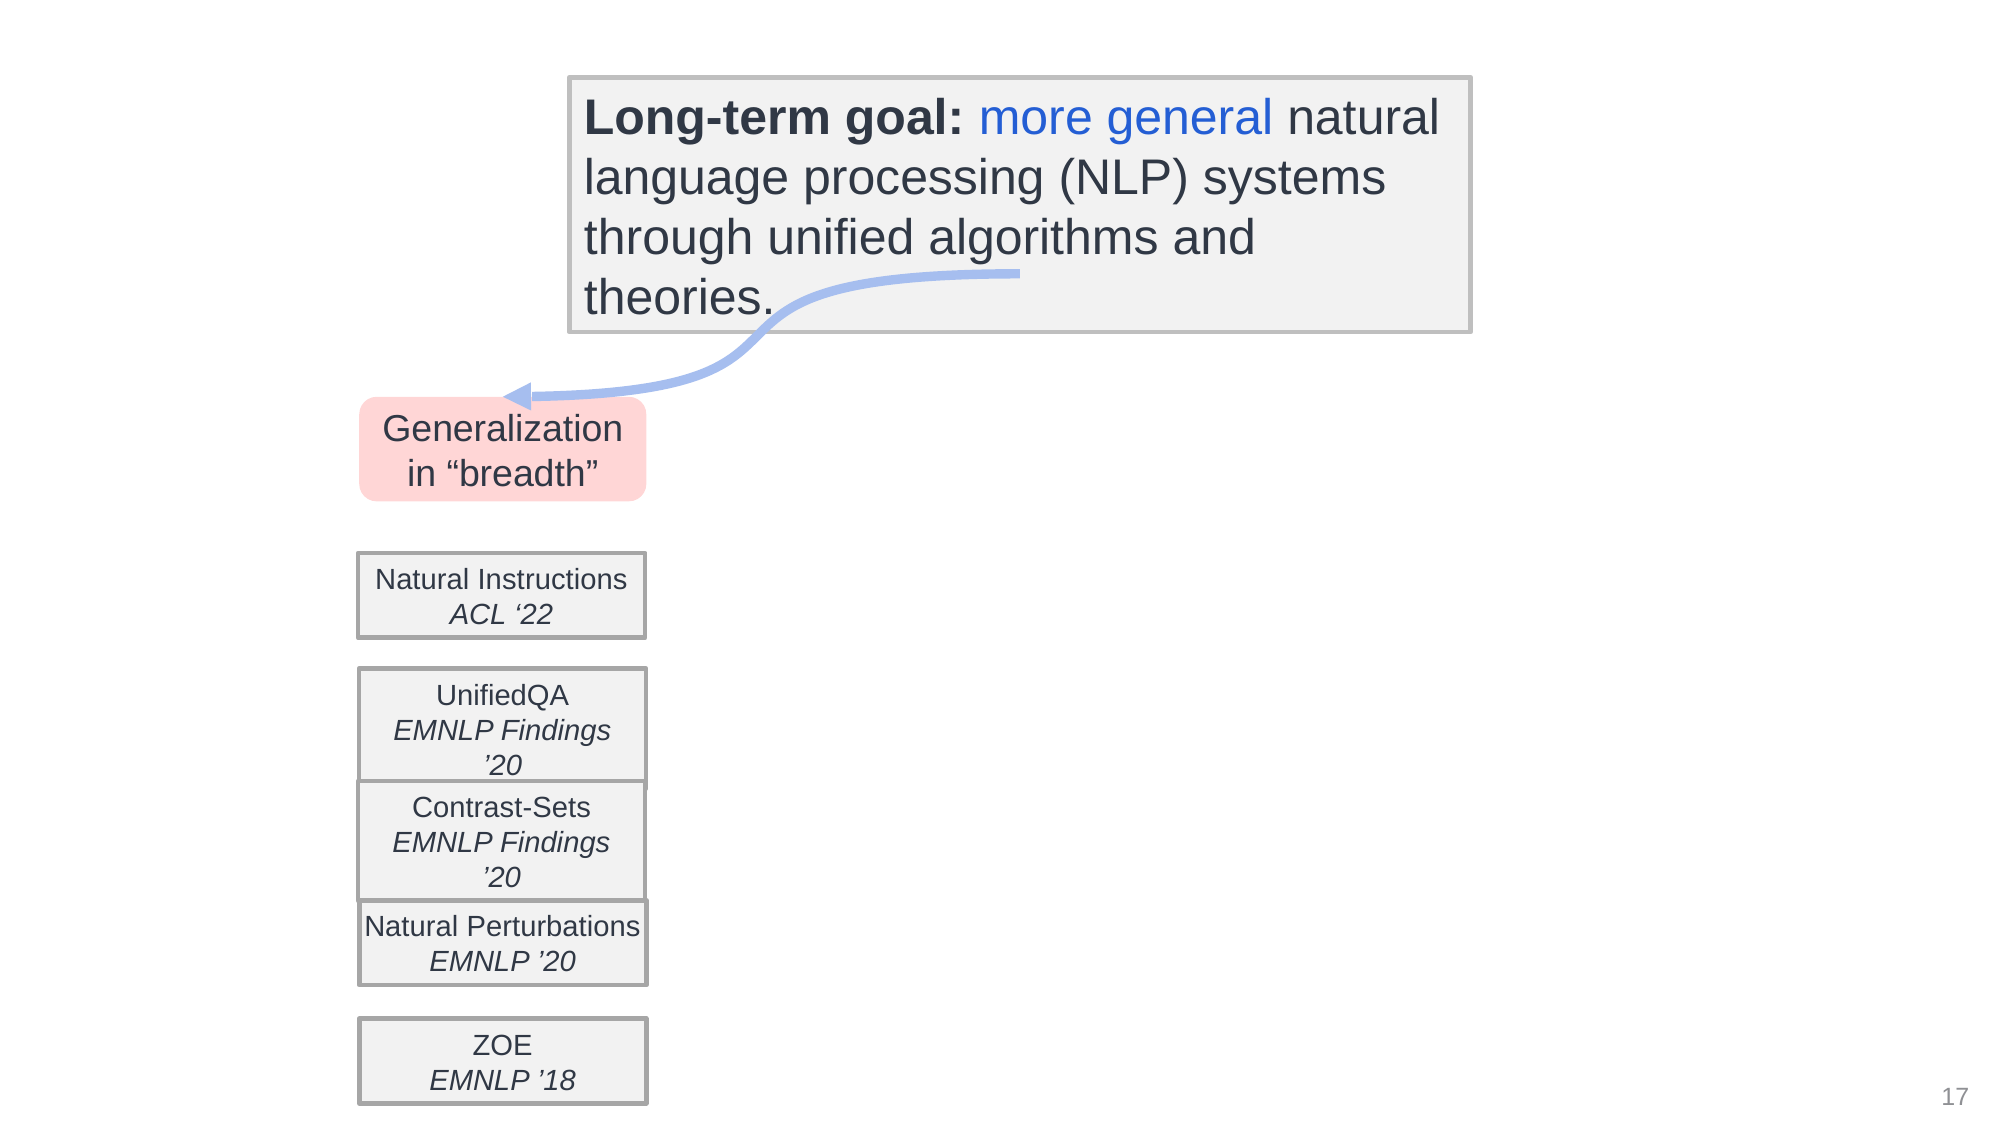

#
Long-term goal: more general natural language processing (NLP) systems through unified algorithms and theories.

Generalization in “breadth”
Natural Instructions
ACL ‘22
UnifiedQA
EMNLP Findings ’20
Contrast-Sets
EMNLP Findings ’20
Natural Perturbations
EMNLP ’20
ZOE
EMNLP ’18
17